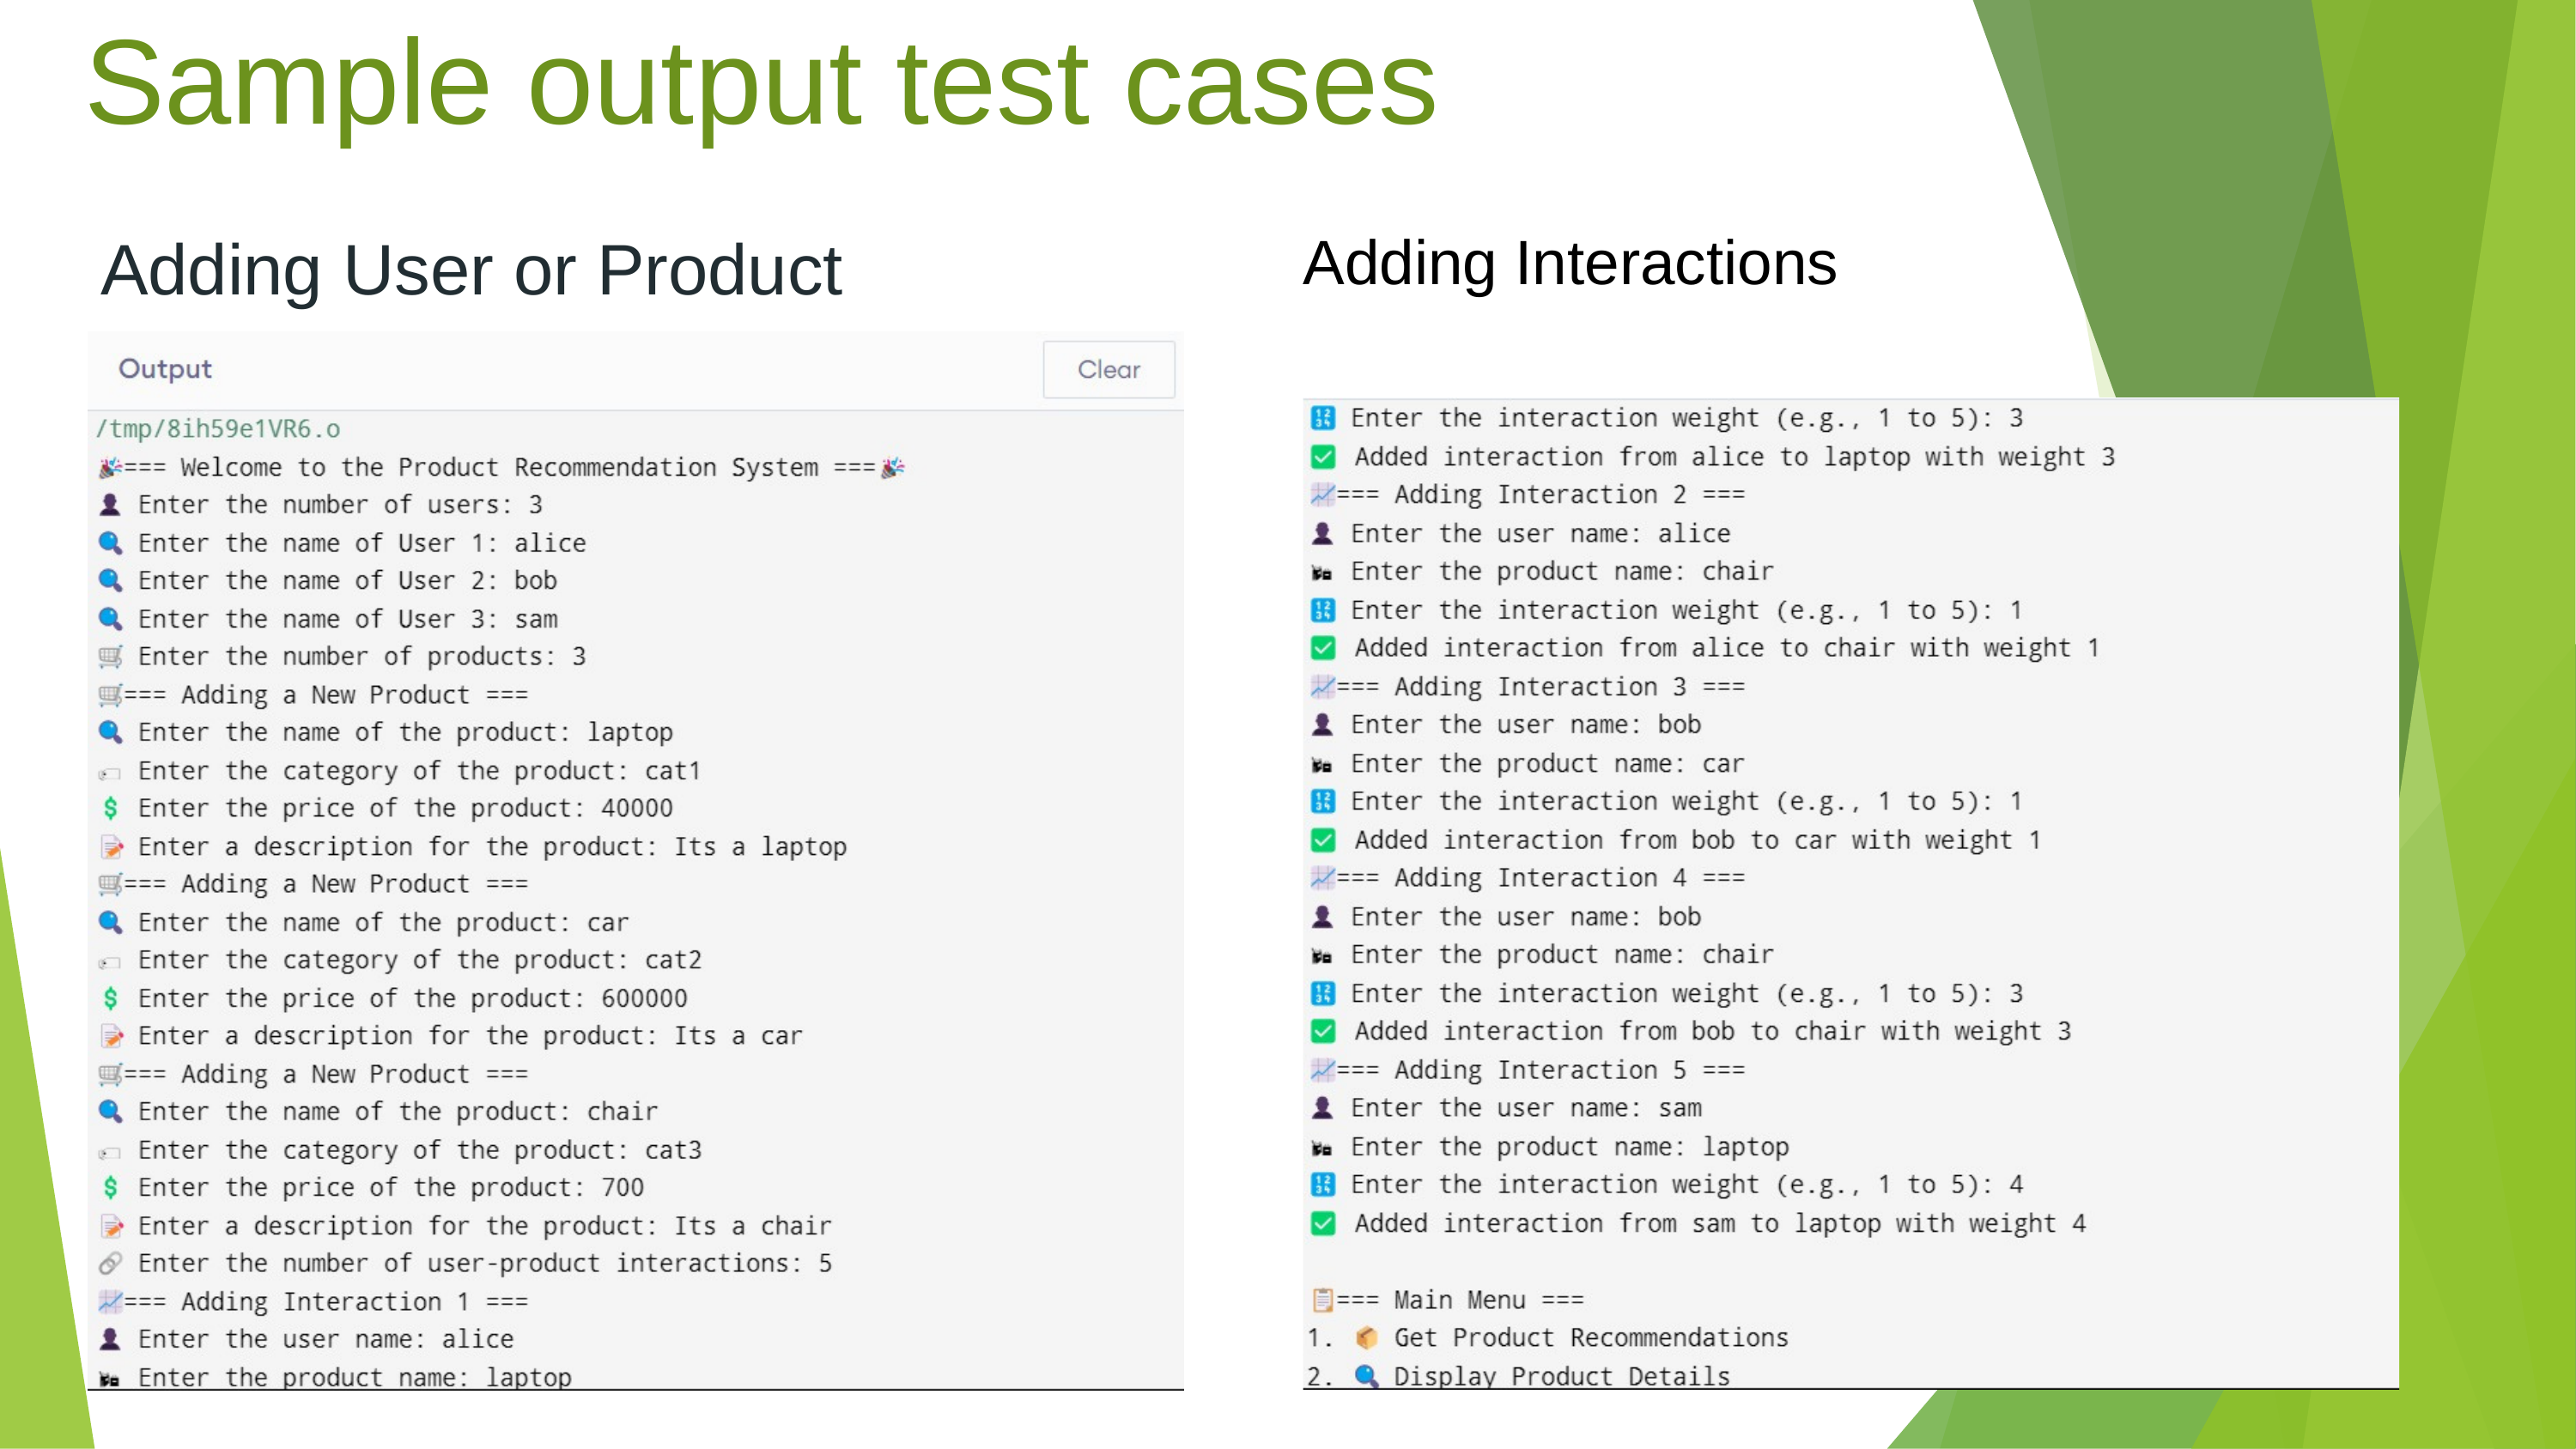

Sample output test cases
Adding Interactions
Adding User or Product